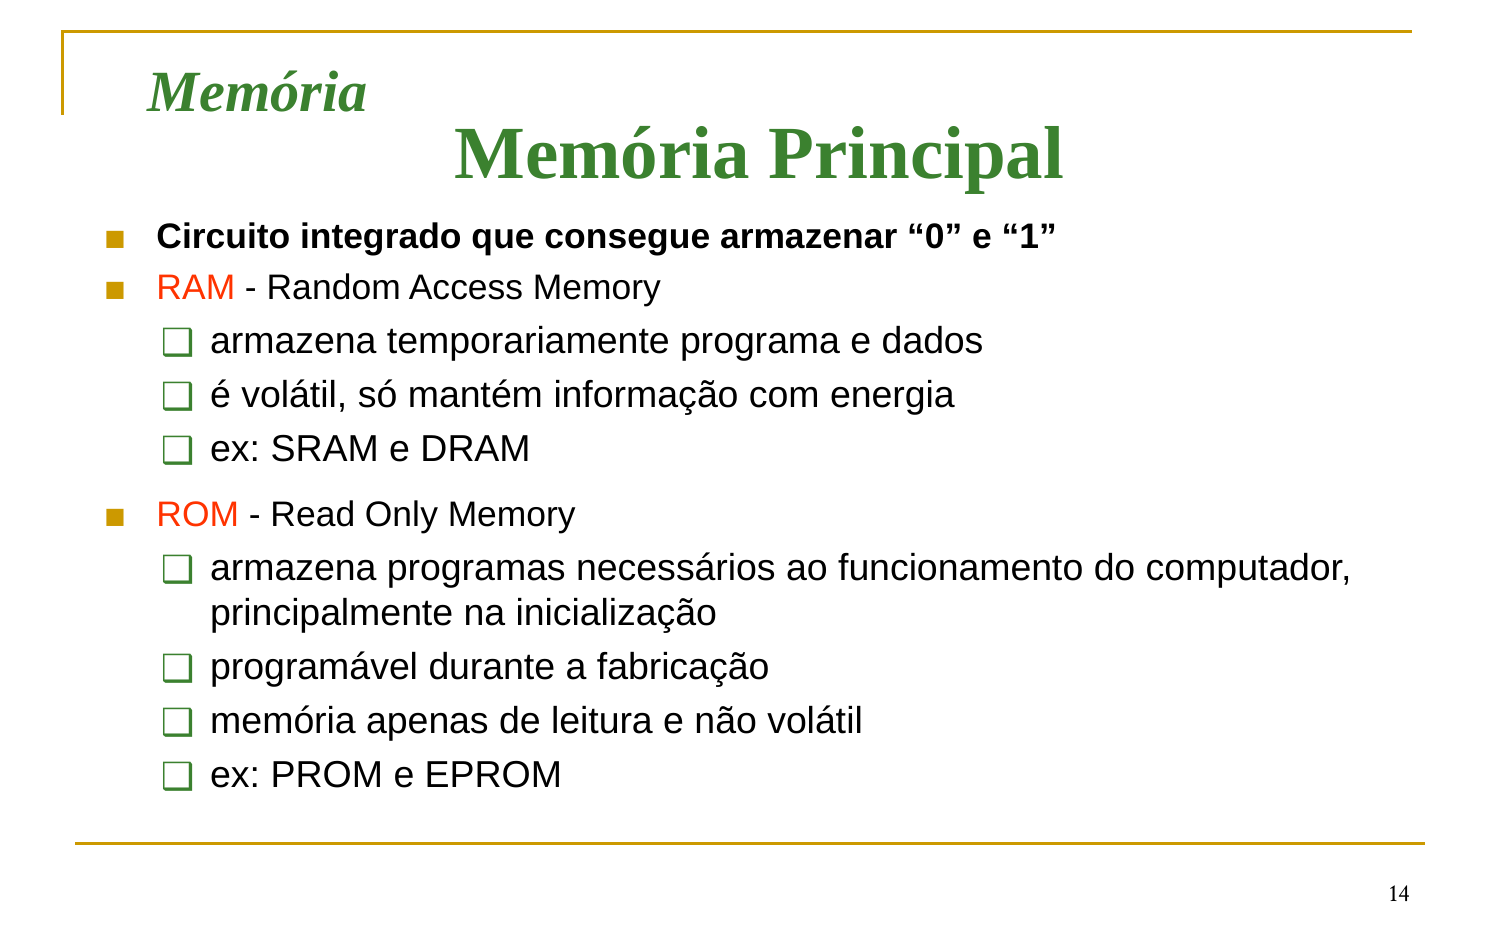

Memória
Memória Principal
Circuito integrado que consegue armazenar “0” e “1”
RAM - Random Access Memory
armazena temporariamente programa e dados
é volátil, só mantém informação com energia
ex: SRAM e DRAM
ROM - Read Only Memory
armazena programas necessários ao funcionamento do computador, principalmente na inicialização
programável durante a fabricação
memória apenas de leitura e não volátil
ex: PROM e EPROM
14